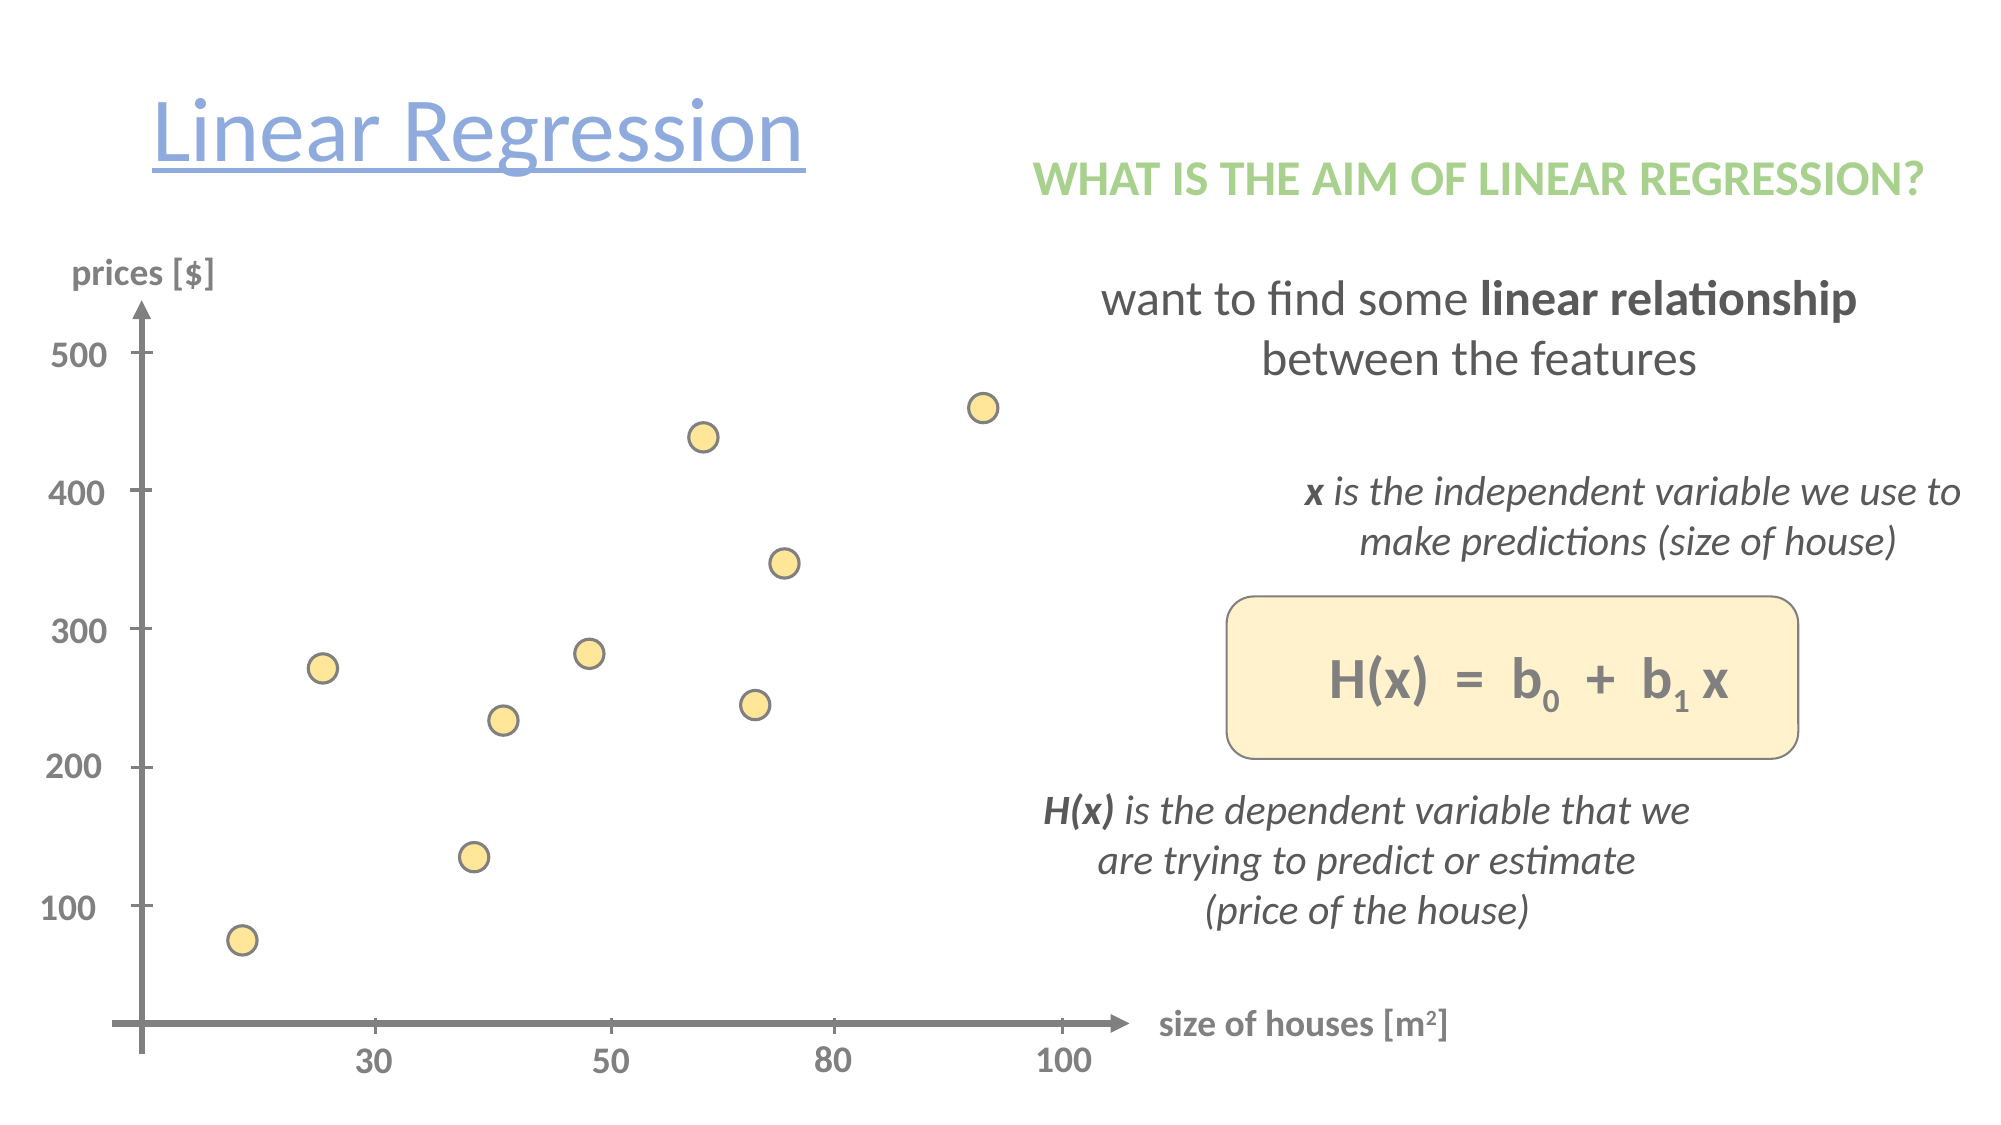

# Linear Regression
WHAT IS THE AIM OF LINEAR REGRESSION?

want to find some linear relationship
between the features

prices [$]
500

x is the independent variable we use to
make predictions (size of house)
400

300
H(x)  =  b0  +  b1 x

200
H(x) is the dependent variable that we
are trying to predict or estimate
(price of the house)

100

size of houses [m2]
80
100
30
50